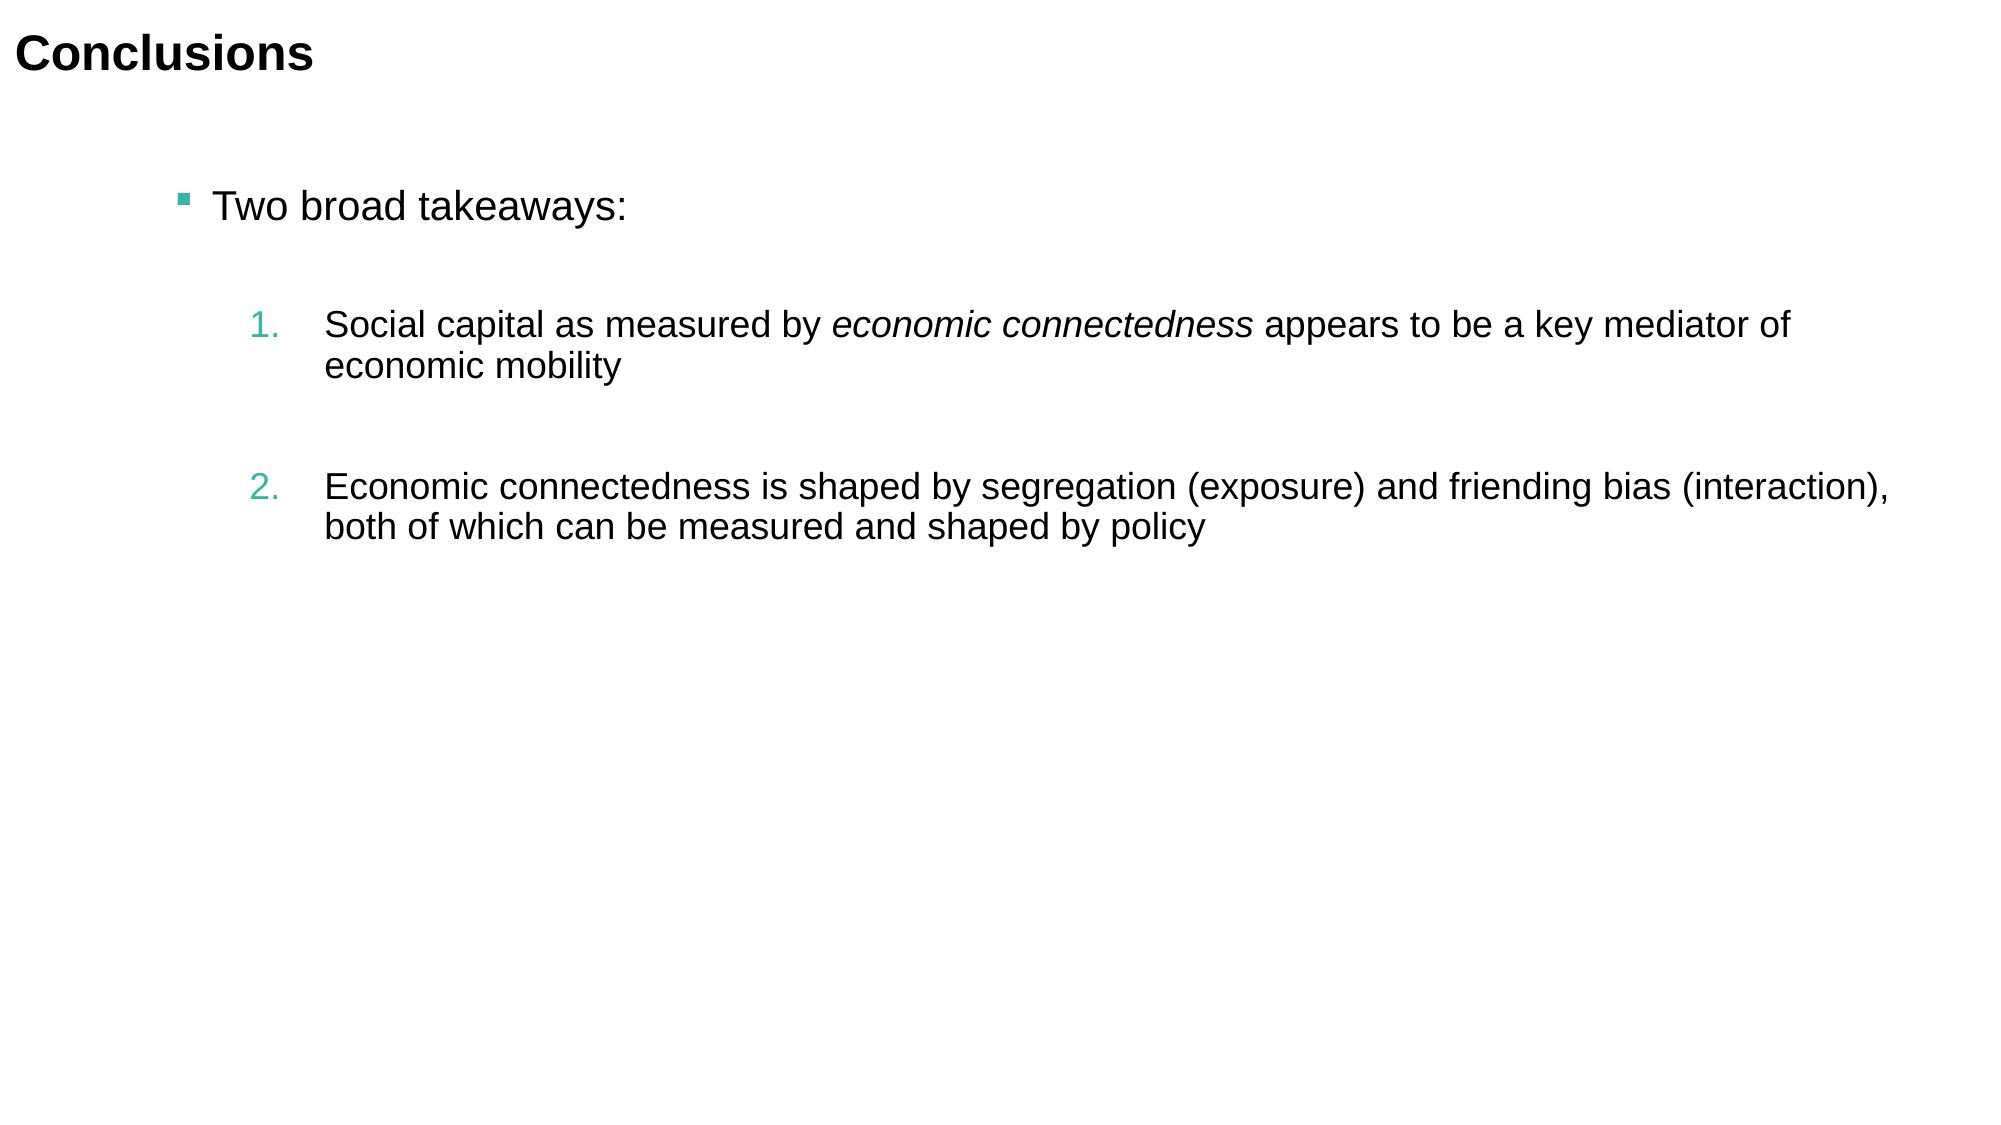

Conclusions

Two broad takeaways:

Social capital as measured by economic connectedness appears to be a key mediator of economic mobility

Economic connectedness is shaped by segregation (exposure) and friending bias (interaction), both of which can be measured and shaped by policy